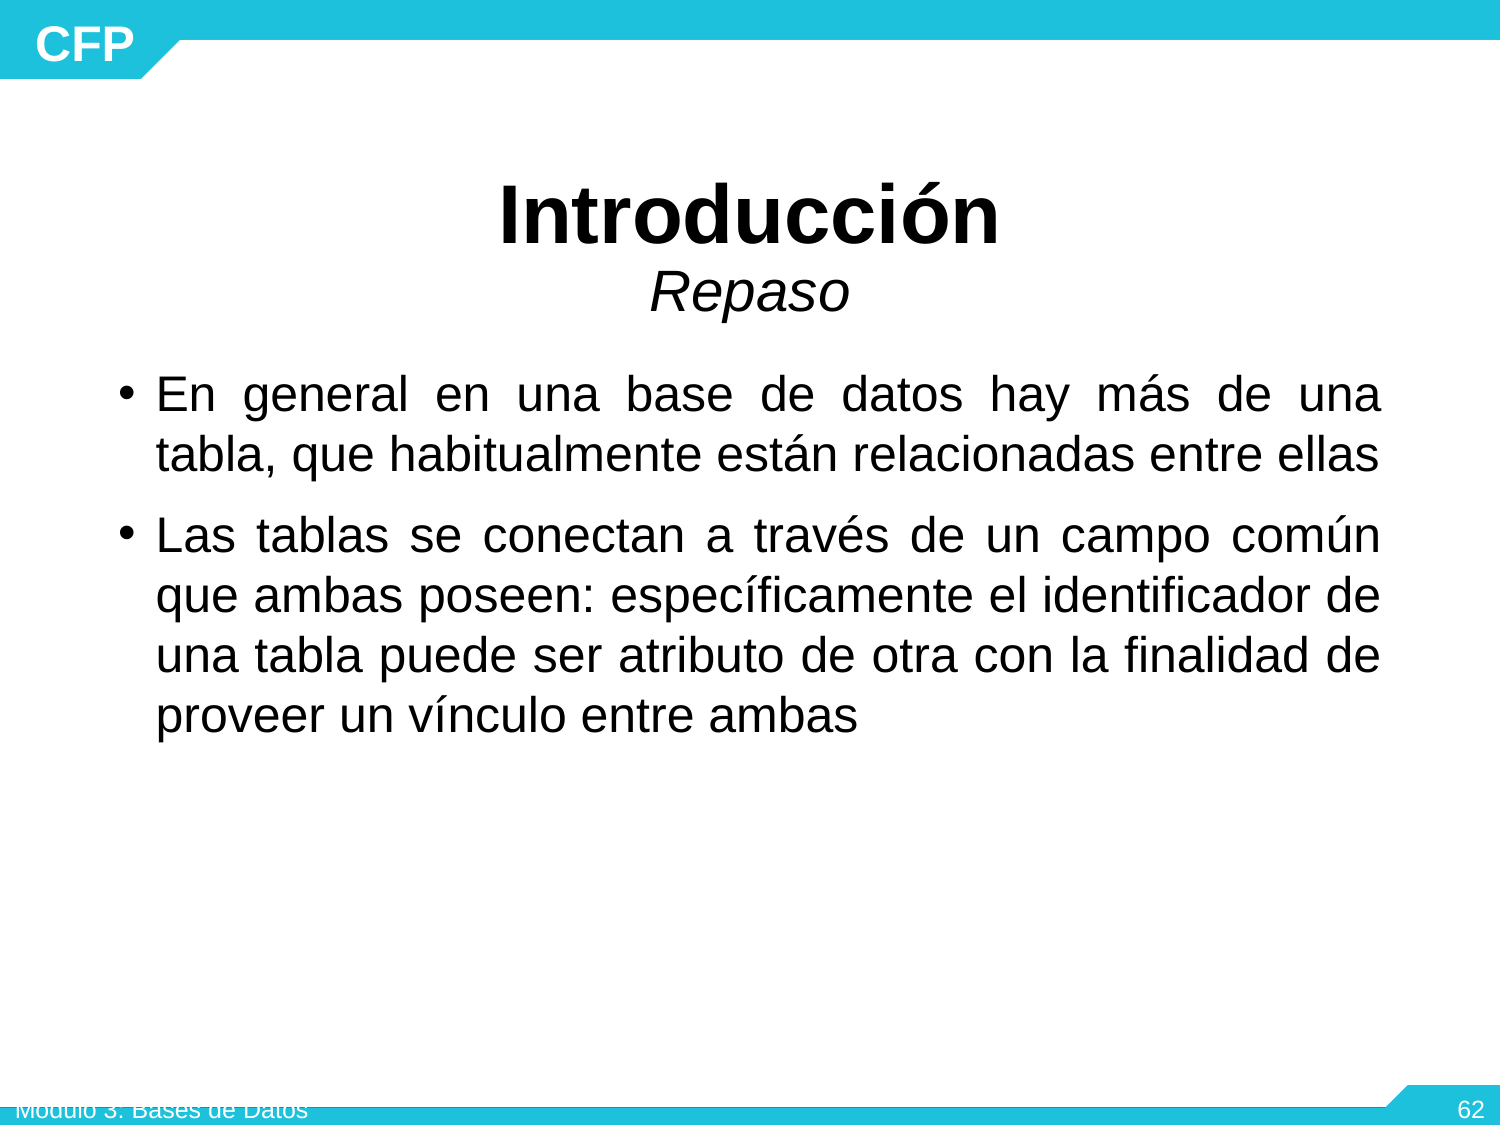

Introducción
Repaso
En general en una base de datos hay más de una tabla, que habitualmente están relacionadas entre ellas
Las tablas se conectan a través de un campo común que ambas poseen: específicamente el identificador de una tabla puede ser atributo de otra con la finalidad de proveer un vínculo entre ambas
Módulo 3: Bases de Datos
62